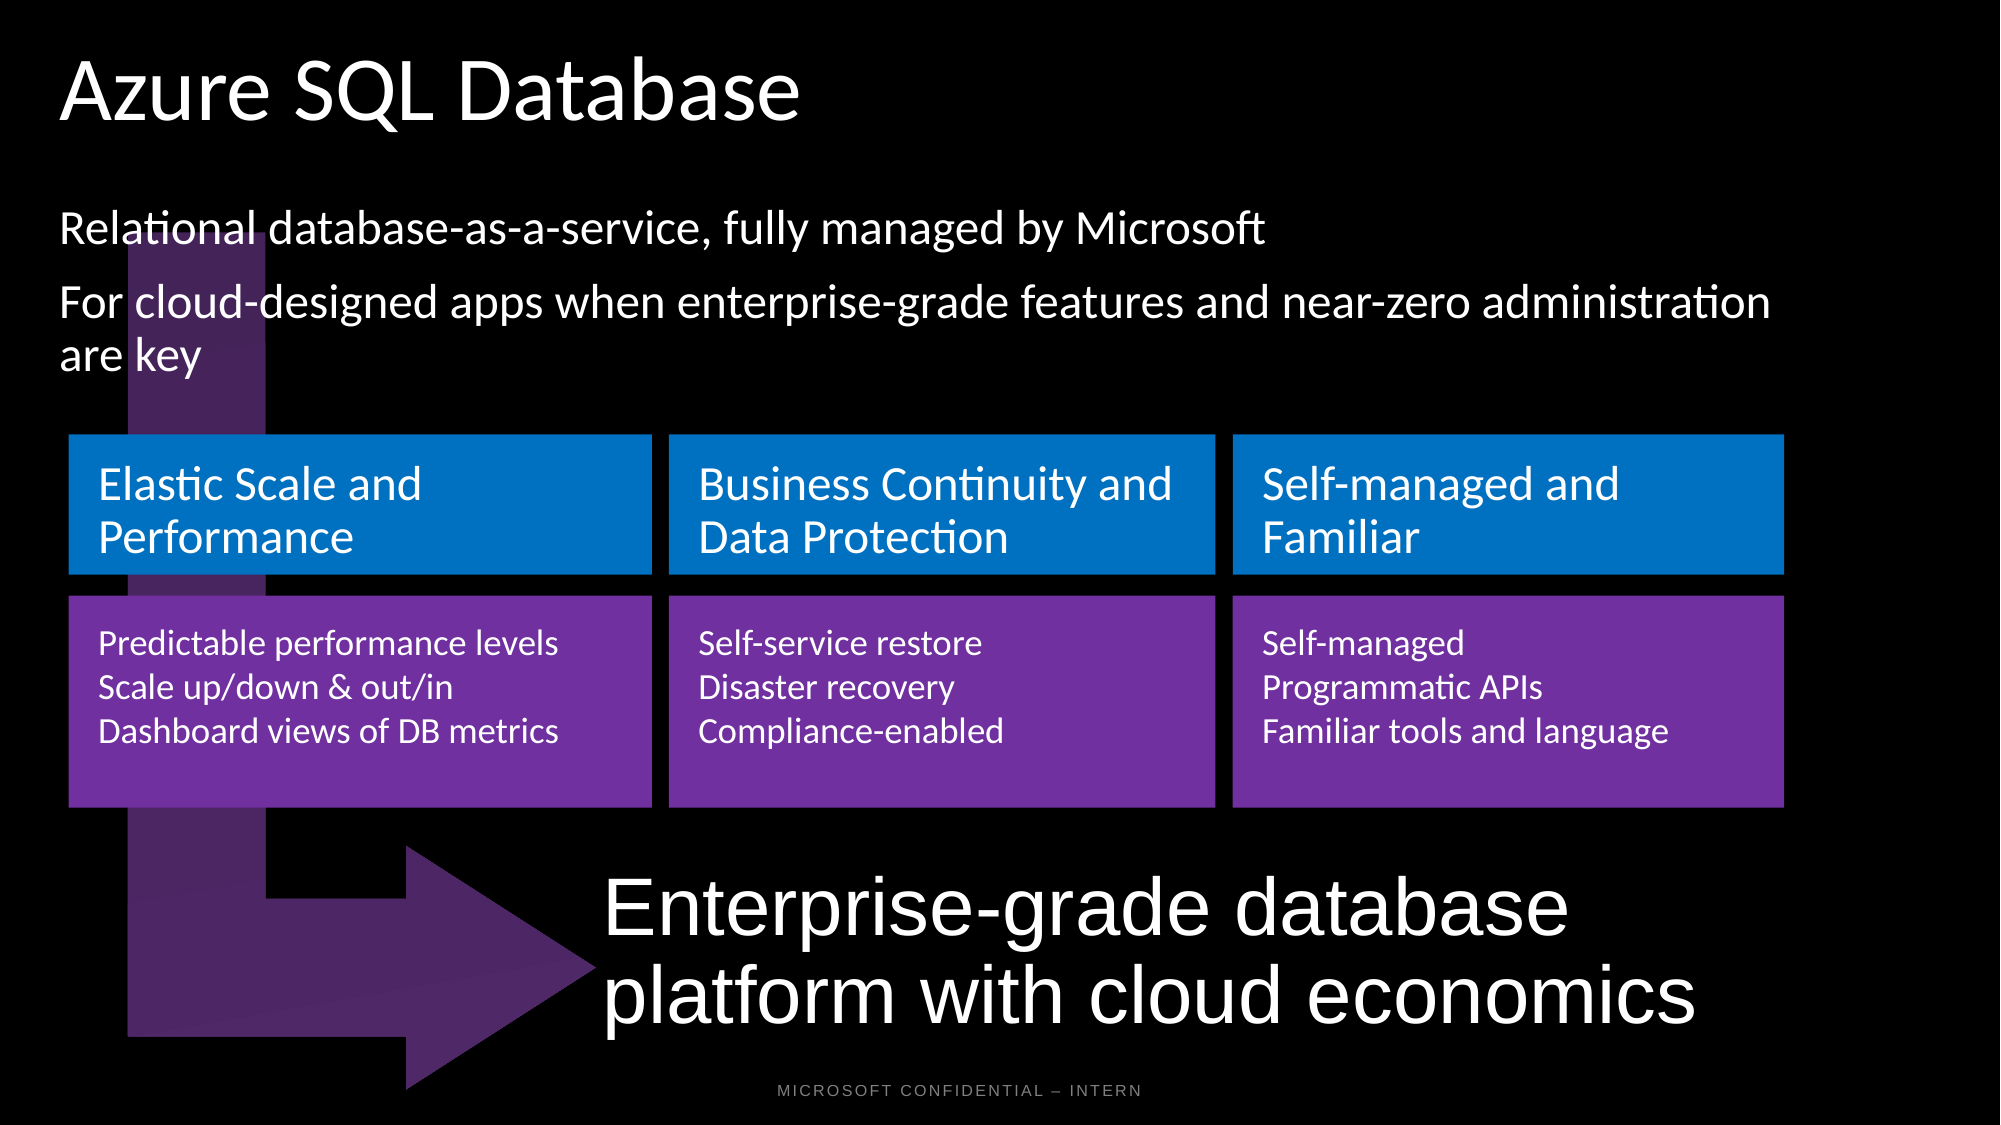

# Azure SQL Database
Relational database-as-a-service, fully managed by Microsoft
For cloud-designed apps when enterprise-grade features and near-zero administration are key

Elastic Scale and Performance
Business Continuity and Data Protection
Self-managed and Familiar
Self-service restore
Disaster recovery
Compliance-enabled
Self-managed
Programmatic APIs
Familiar tools and language
Predictable performance levels
Scale up/down & out/in
Dashboard views of DB metrics
Enterprise-grade database platform with cloud economics